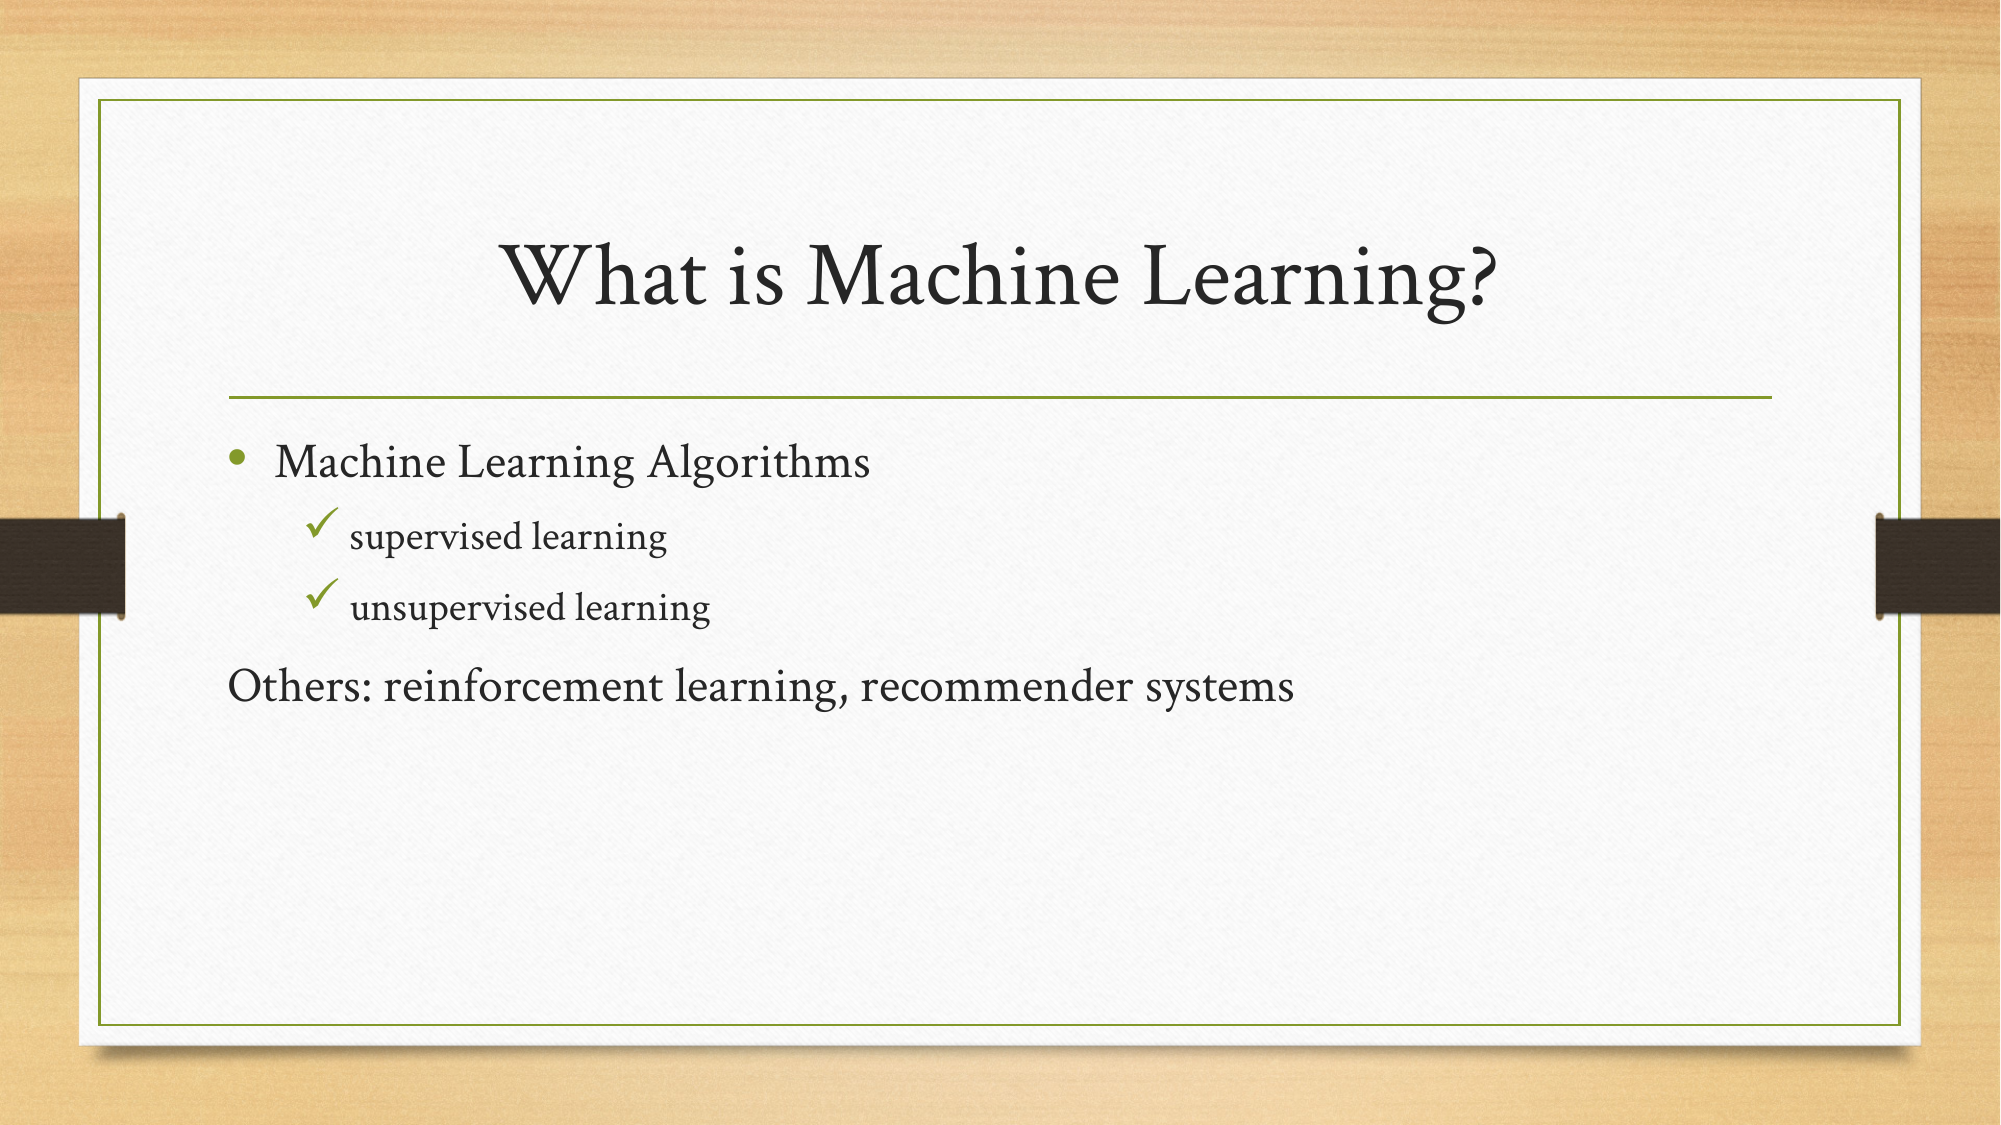

# What is Machine Learning?
Machine Learning Algorithms
supervised learning
unsupervised learning
Others: reinforcement learning, recommender systems